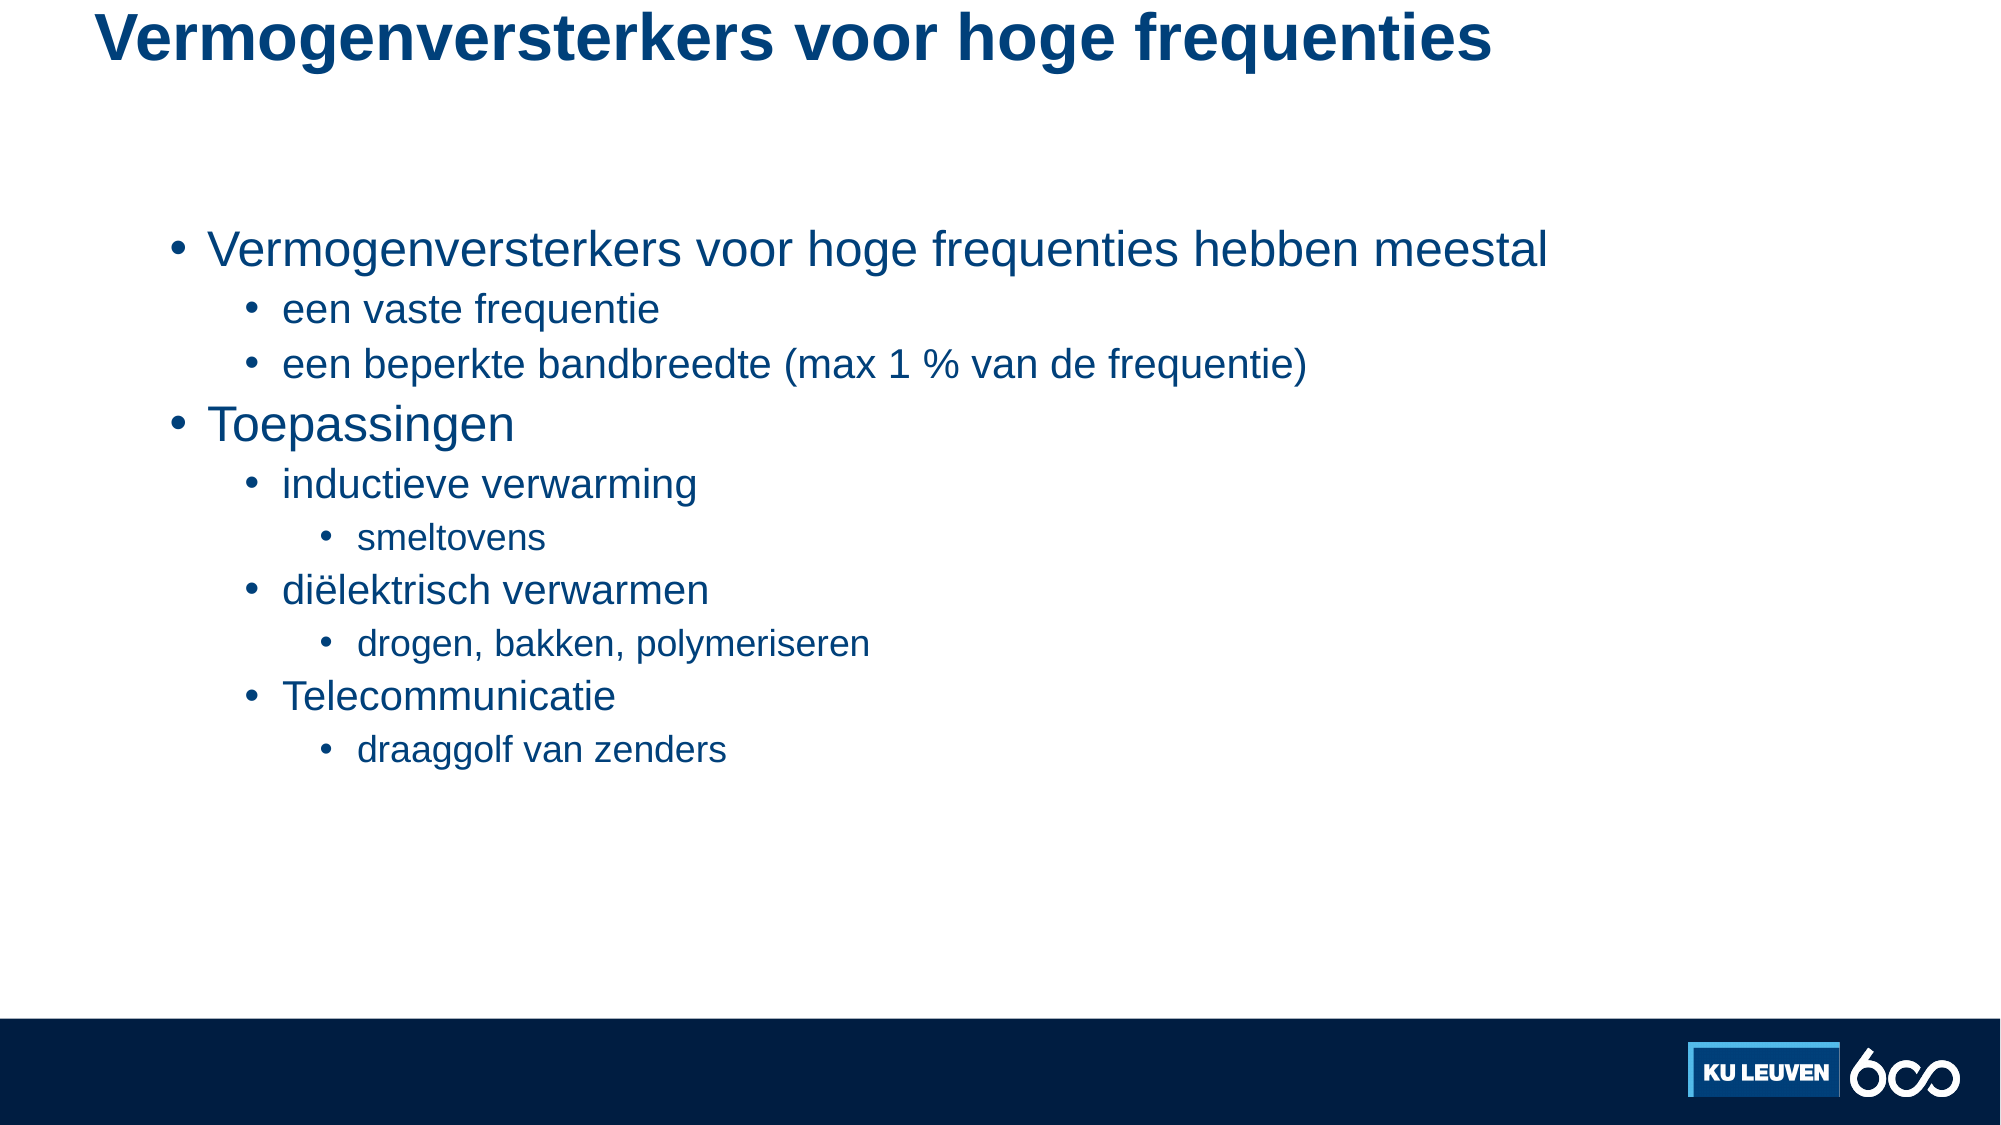

# Vermogenversterkers voor hoge frequenties

Vermogenversterkers voor hoge frequenties hebben meestal
een vaste frequentie
een beperkte bandbreedte (max 1 % van de frequentie)
Toepassingen
inductieve verwarming
smeltovens
diëlektrisch verwarmen
drogen, bakken, polymeriseren
Telecommunicatie
draaggolf van zenders